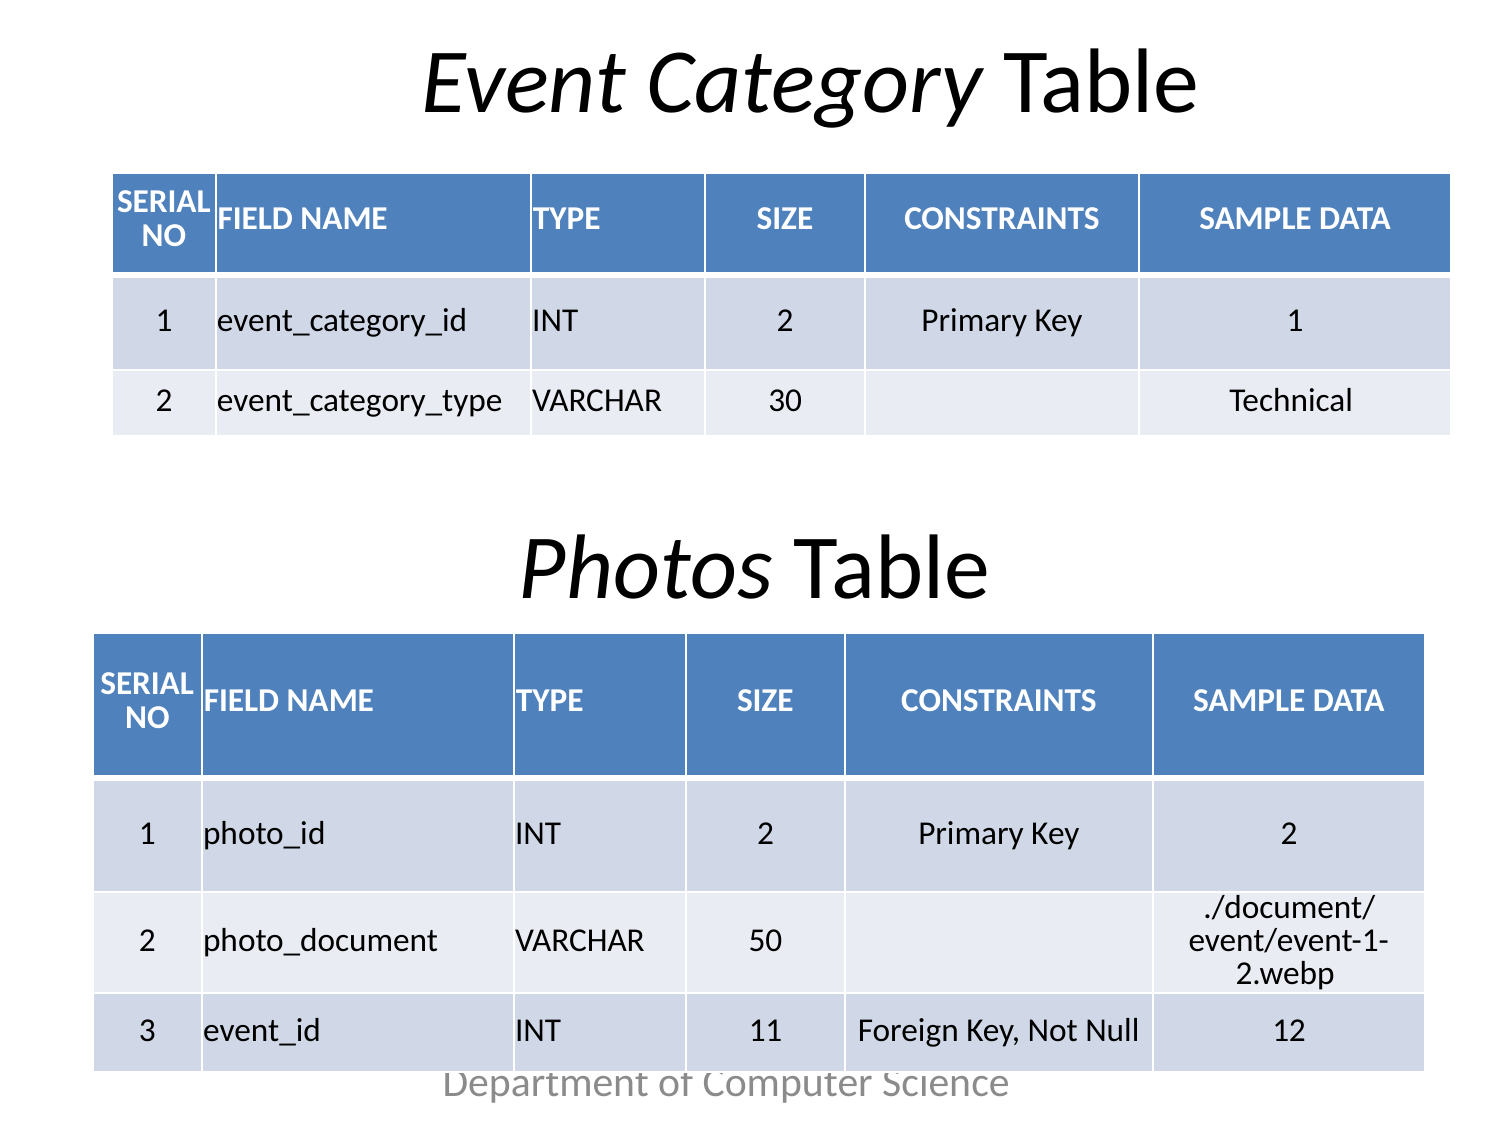

Event Category Table
| SERIAL NO | FIELD NAME | TYPE | SIZE | CONSTRAINTS | SAMPLE DATA |
| --- | --- | --- | --- | --- | --- |
| 1 | event\_category\_id | INT | 2 | Primary Key | 1 |
| 2 | event\_category\_type | VARCHAR | 30 |  | Technical |
# Photos Table
| SERIAL NO | FIELD NAME | TYPE | SIZE | CONSTRAINTS | SAMPLE DATA |
| --- | --- | --- | --- | --- | --- |
| 1 | photo\_id | INT | 2 | Primary Key | 2 |
| 2 | photo\_document | VARCHAR | 50 |  | ./document/event/event-1-2.webp |
| 3 | event\_id | INT | 11 | Foreign Key, Not Null | 12 |
25
Department of Computer Science